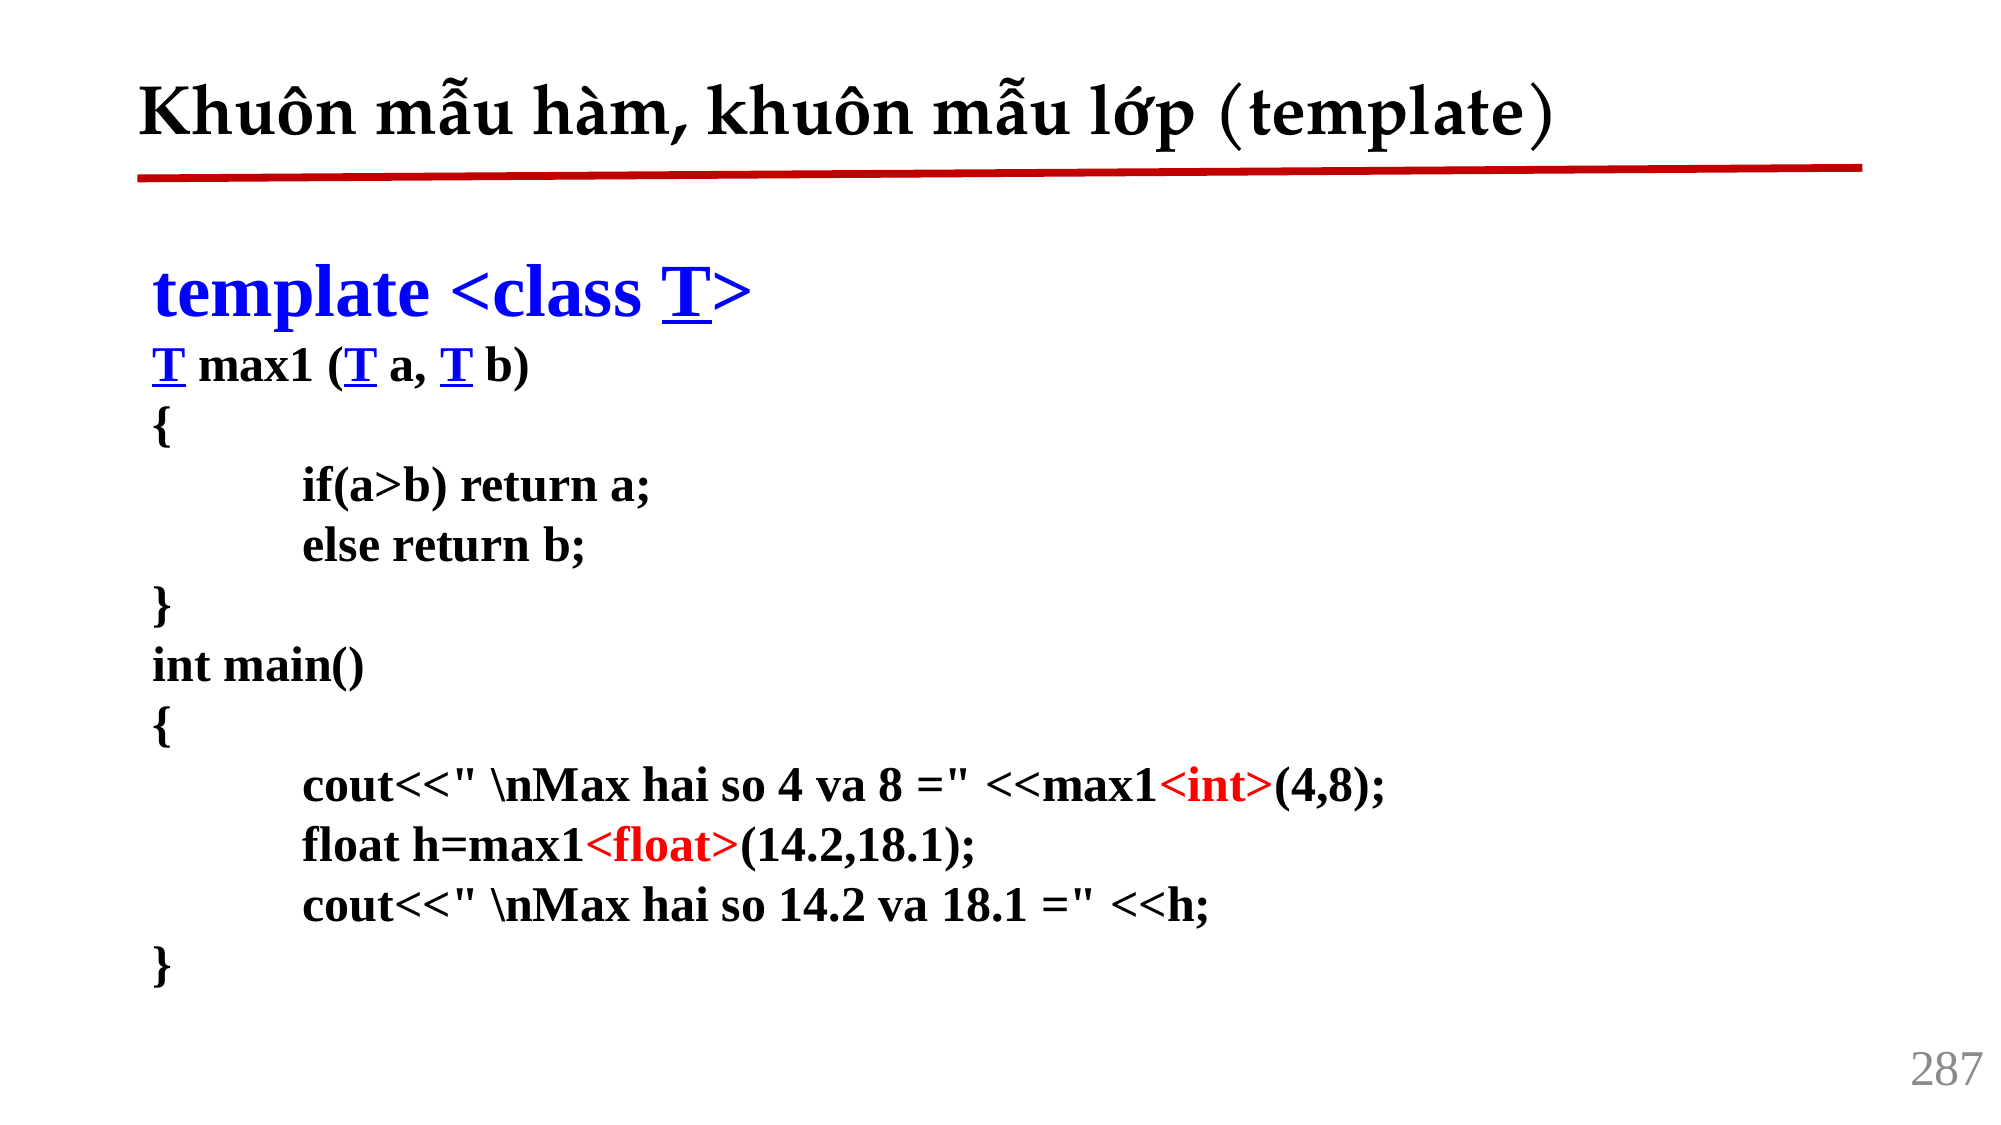

# Khuôn mẫu hàm, khuôn mẫu lớp (template)
template <class T>
T max1 (T a, T b)
{
	if(a>b) return a;
	else return b;
}
int main()
{
    	cout<<" \nMax hai so 4 va 8 =" <<max1<int>(4,8);
    	float h=max1<float>(14.2,18.1);
	cout<<" \nMax hai so 14.2 va 18.1 =" <<h;
}
287